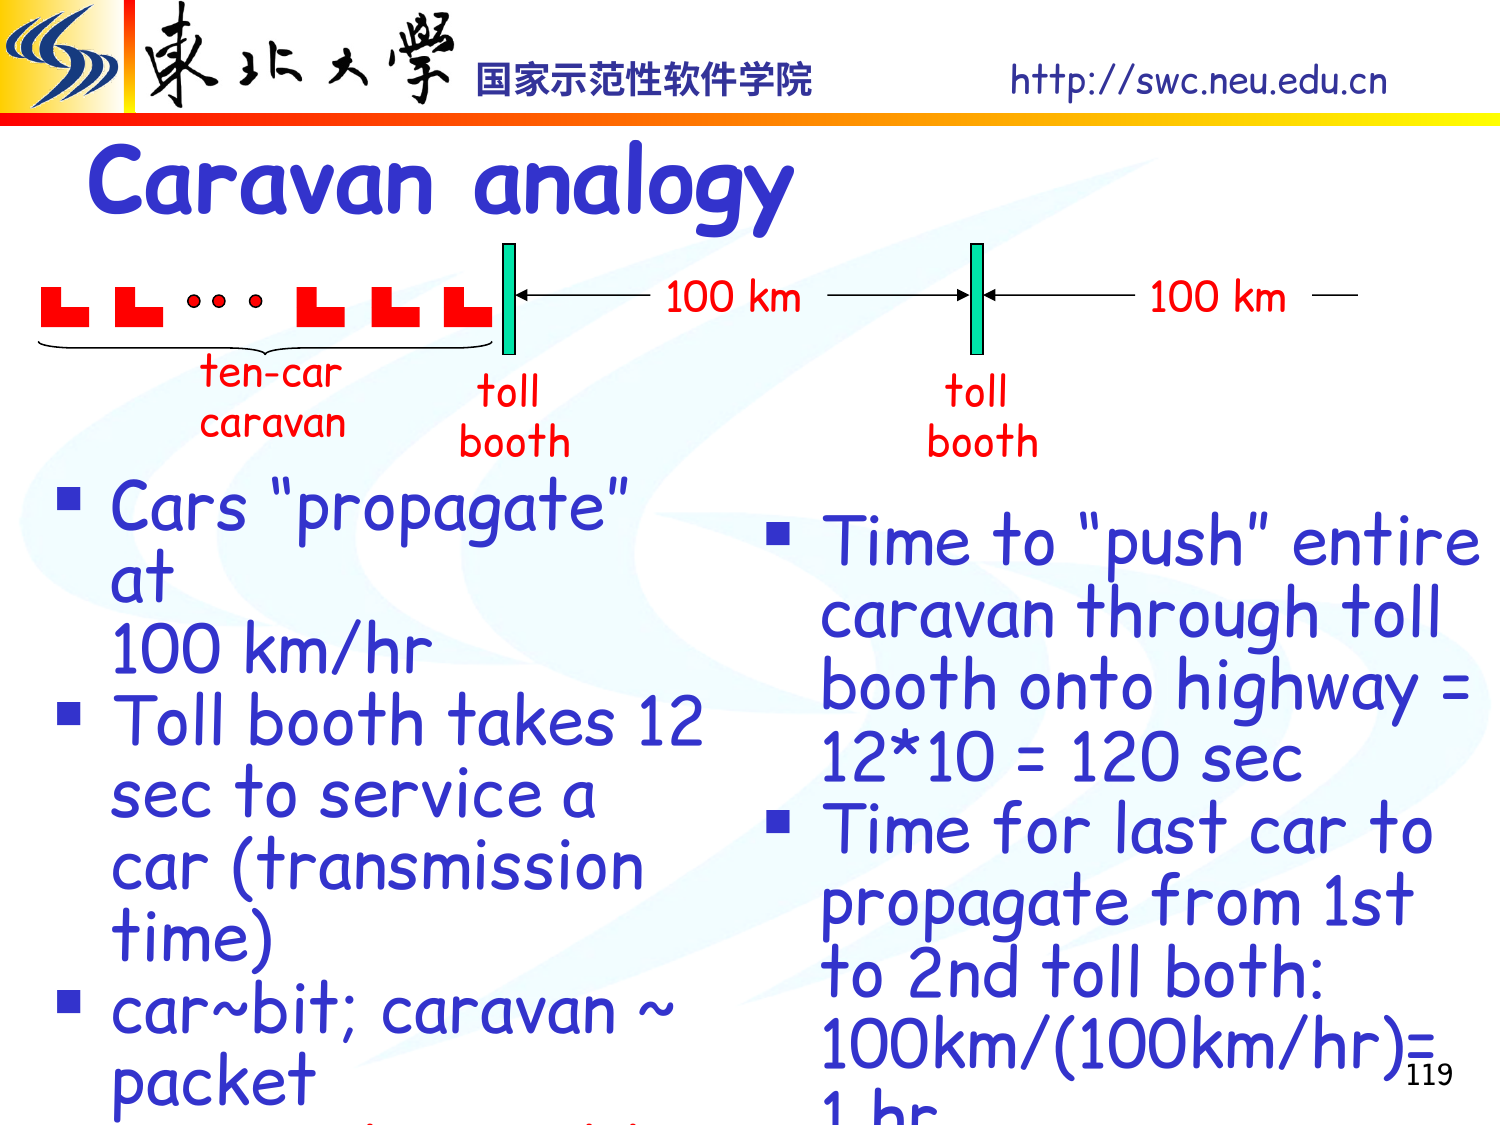

# Caravan analogy

toll
booth

toll
booth
100 km
100 km

ten-car
caravan
Cars “propagate” at
100 km/hr
Toll booth takes 12 sec to service a car (transmission time)
car~bit; caravan ~ packet
Q: How long until caravan is lined up before 2nd toll booth?

Time to “push” entire caravan through toll booth onto highway = 12*10 = 120 sec
Time for last car to propagate from 1st to 2nd toll both: 100km/(100km/hr)= 1 hr
A: 62 minutes
119